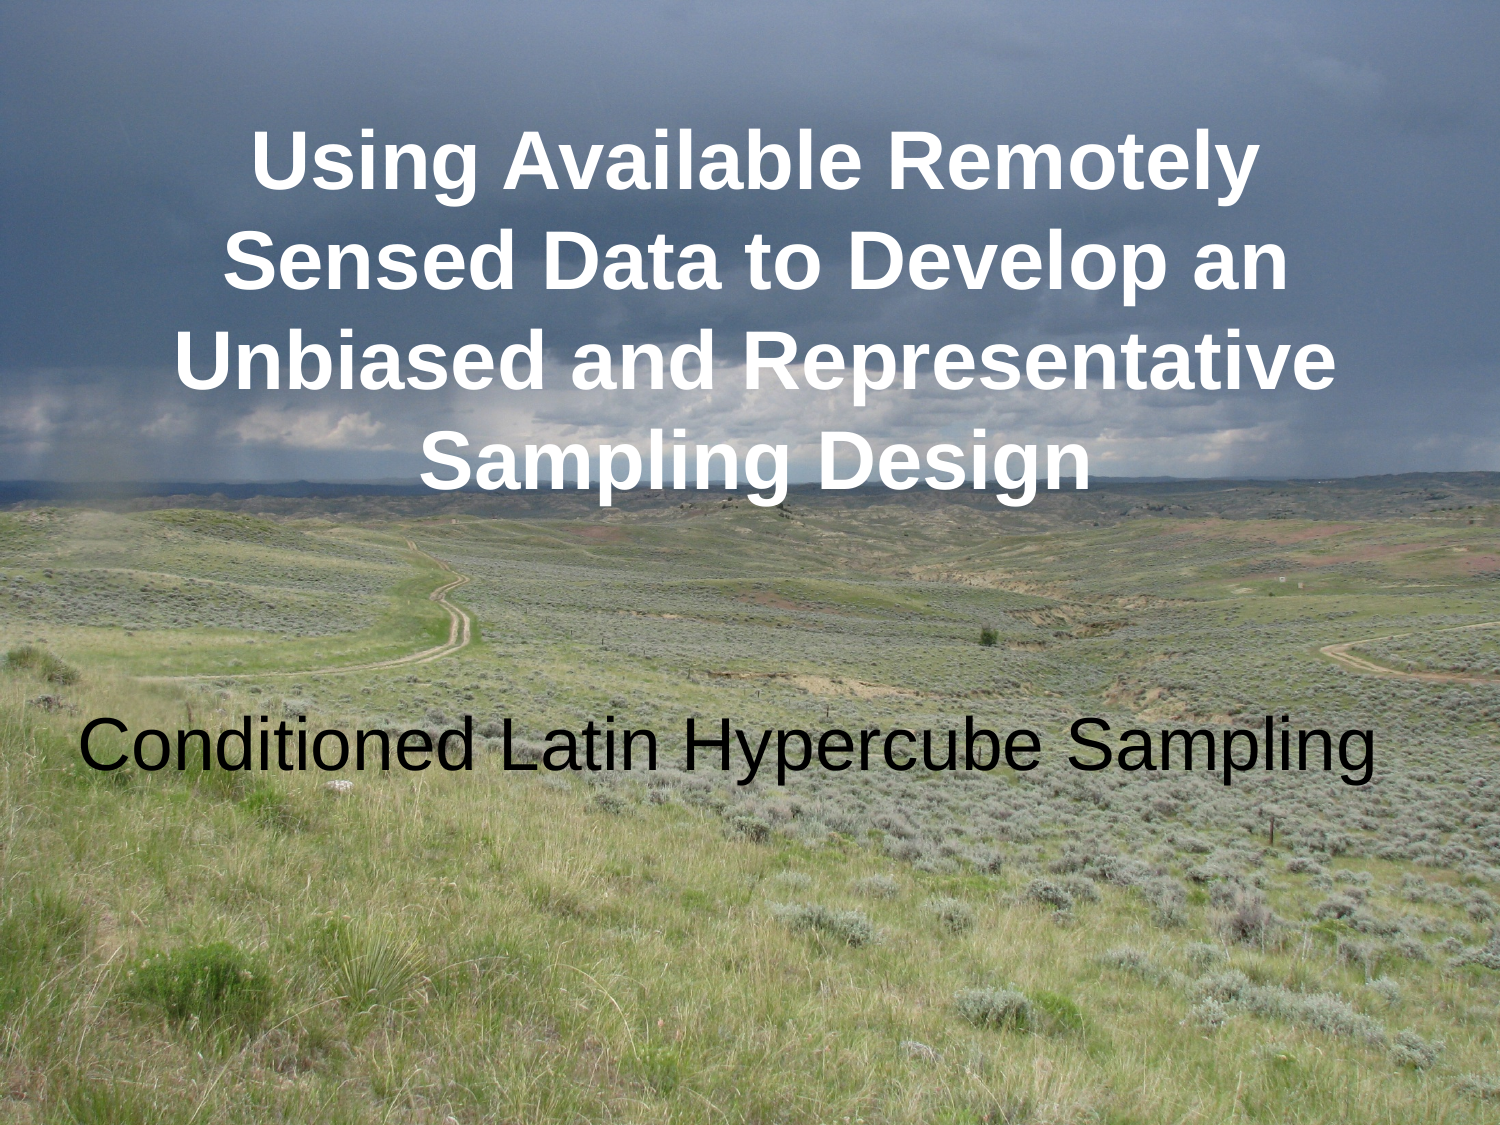

# Using Available Remotely Sensed Data to Develop an Unbiased and Representative Sampling Design
Conditioned Latin Hypercube Sampling